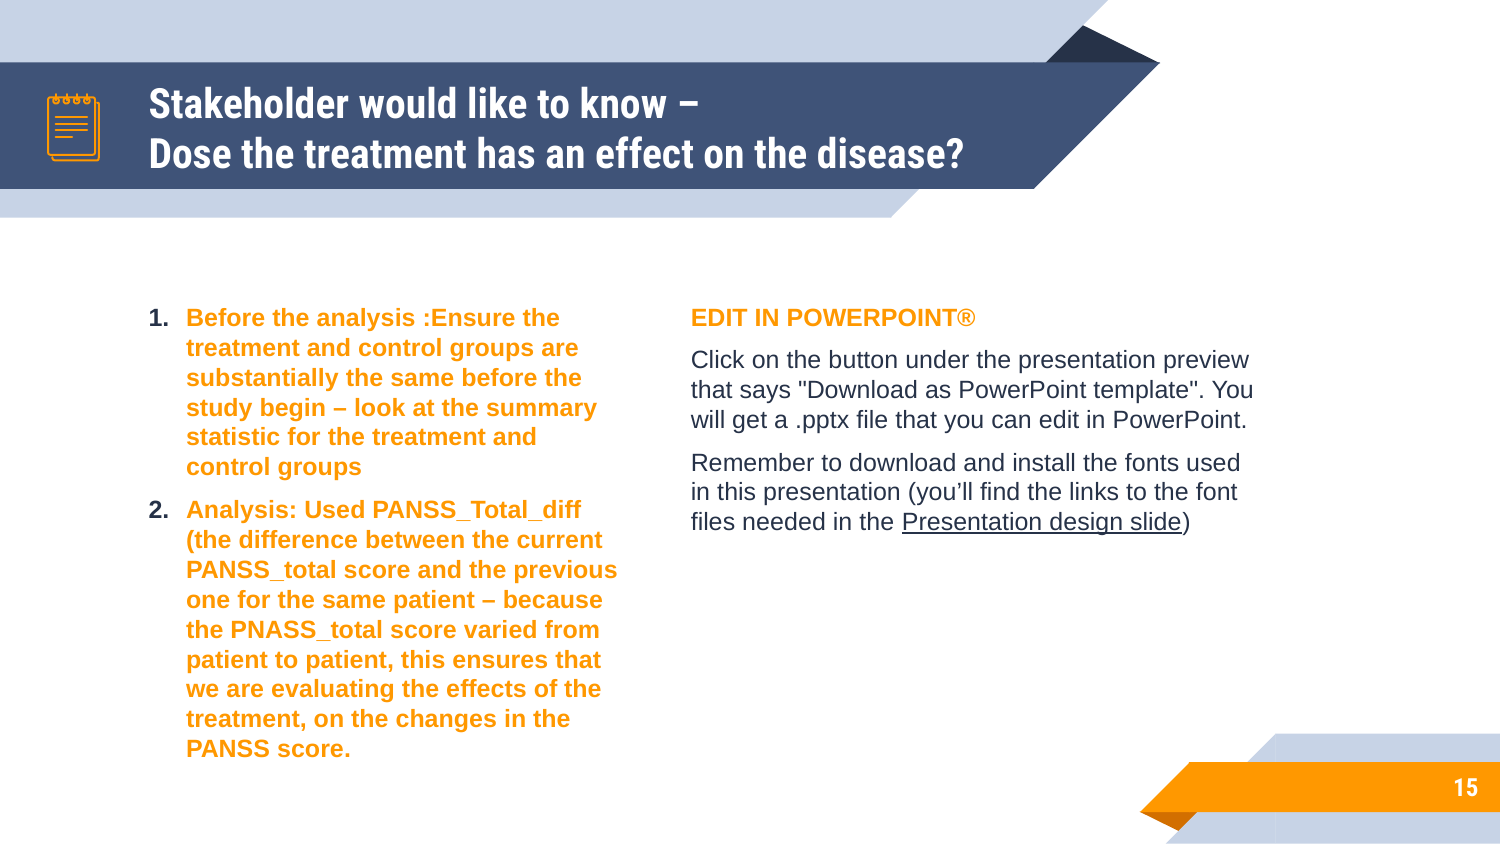

# Stakeholder would like to know – Dose the treatment has an effect on the disease?

Before the analysis :Ensure the treatment and control groups are substantially the same before the study begin – look at the summary statistic for the treatment and control groups
Analysis: Used PANSS_Total_diff (the difference between the current PANSS_total score and the previous one for the same patient – because the PNASS_total score varied from patient to patient, this ensures that we are evaluating the effects of the treatment, on the changes in the PANSS score.

EDIT IN POWERPOINT®
Click on the button under the presentation preview that says "Download as PowerPoint template". You will get a .pptx file that you can edit in PowerPoint.
Remember to download and install the fonts used in this presentation (you’ll find the links to the font files needed in the Presentation design slide)

15